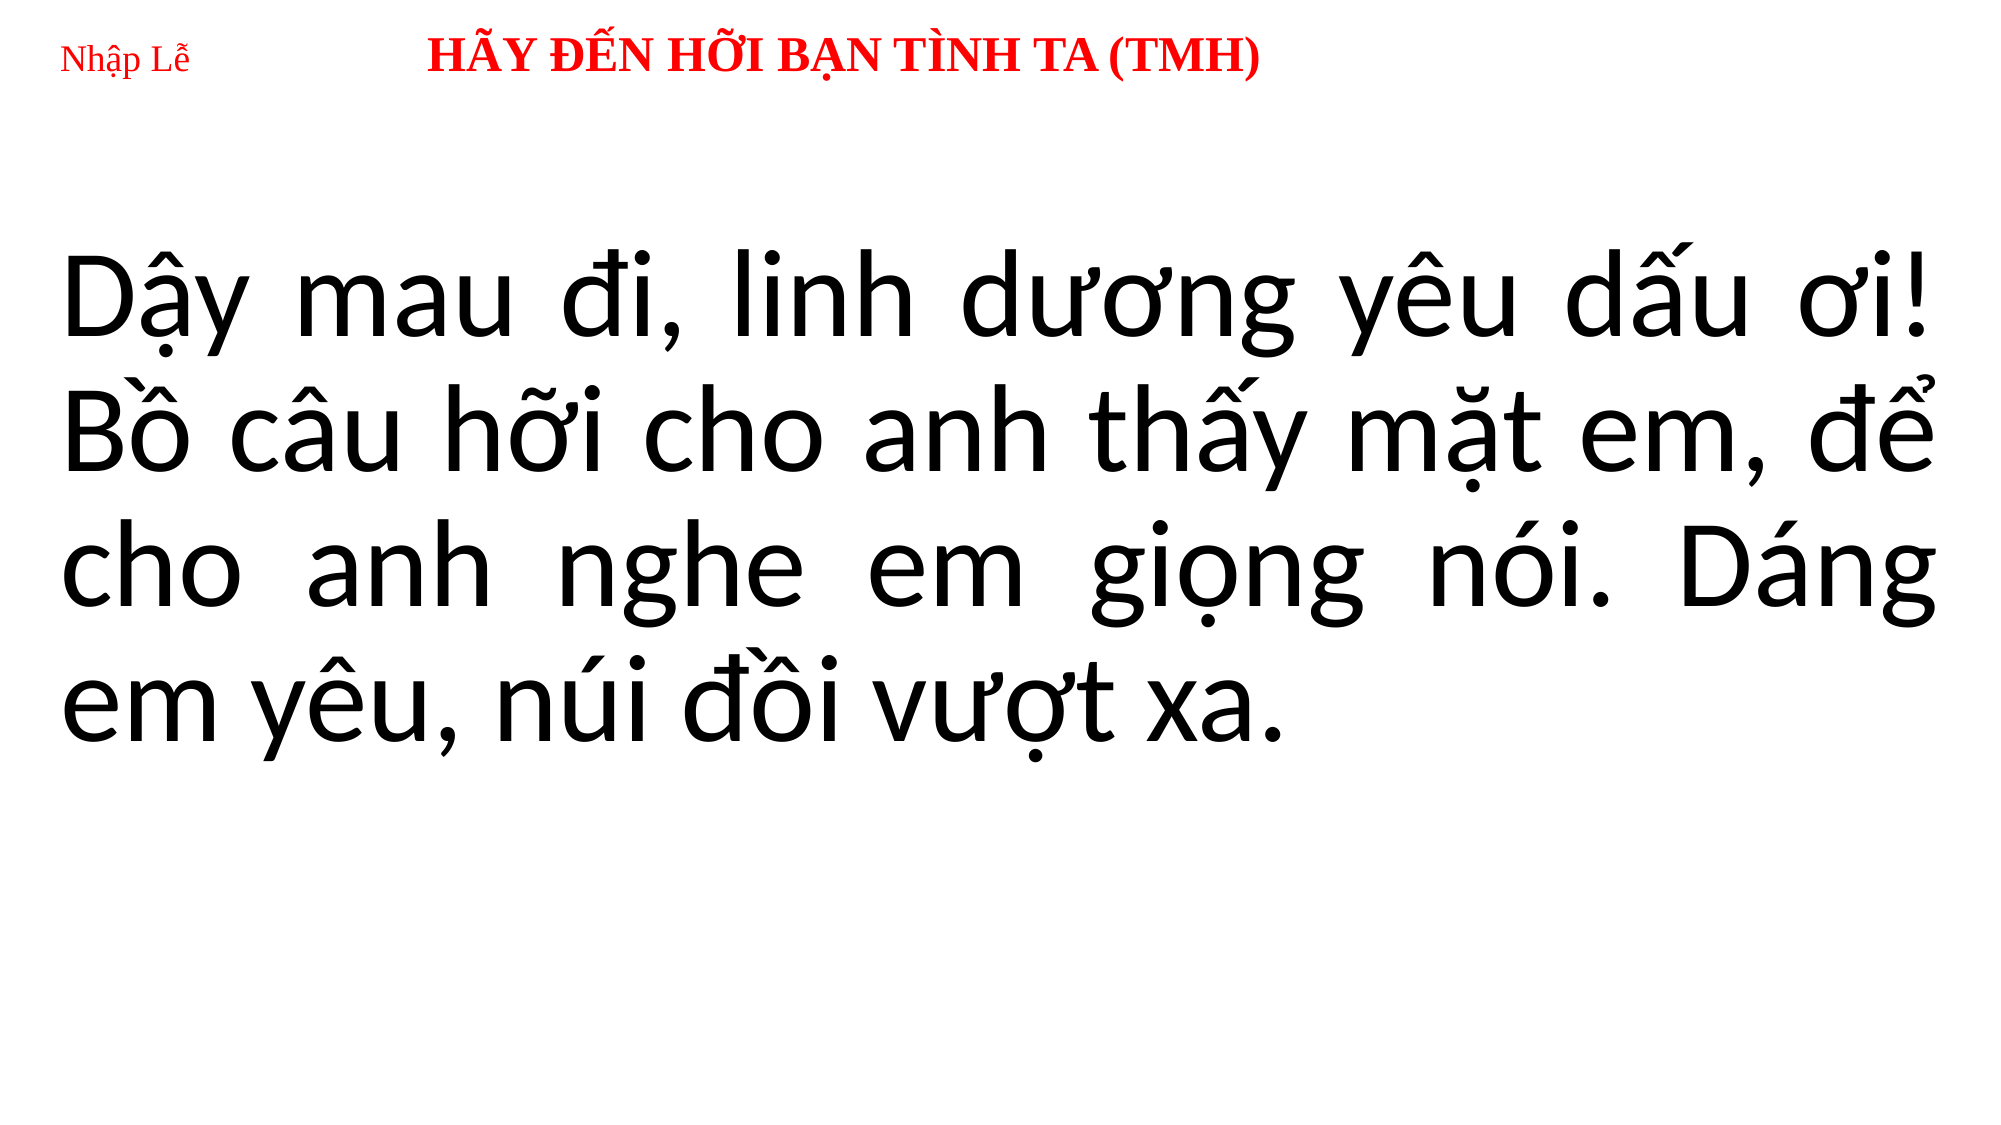

# Nhập Lễ                         HÃY ĐẾN HỠI BẠN TÌNH TA (TMH)
Dậy mau đi, linh dương yêu dấu ơi! Bồ câu hỡi cho anh thấy mặt em, để cho anh nghe em giọng nói. Dáng em yêu, núi đồi vượt xa.